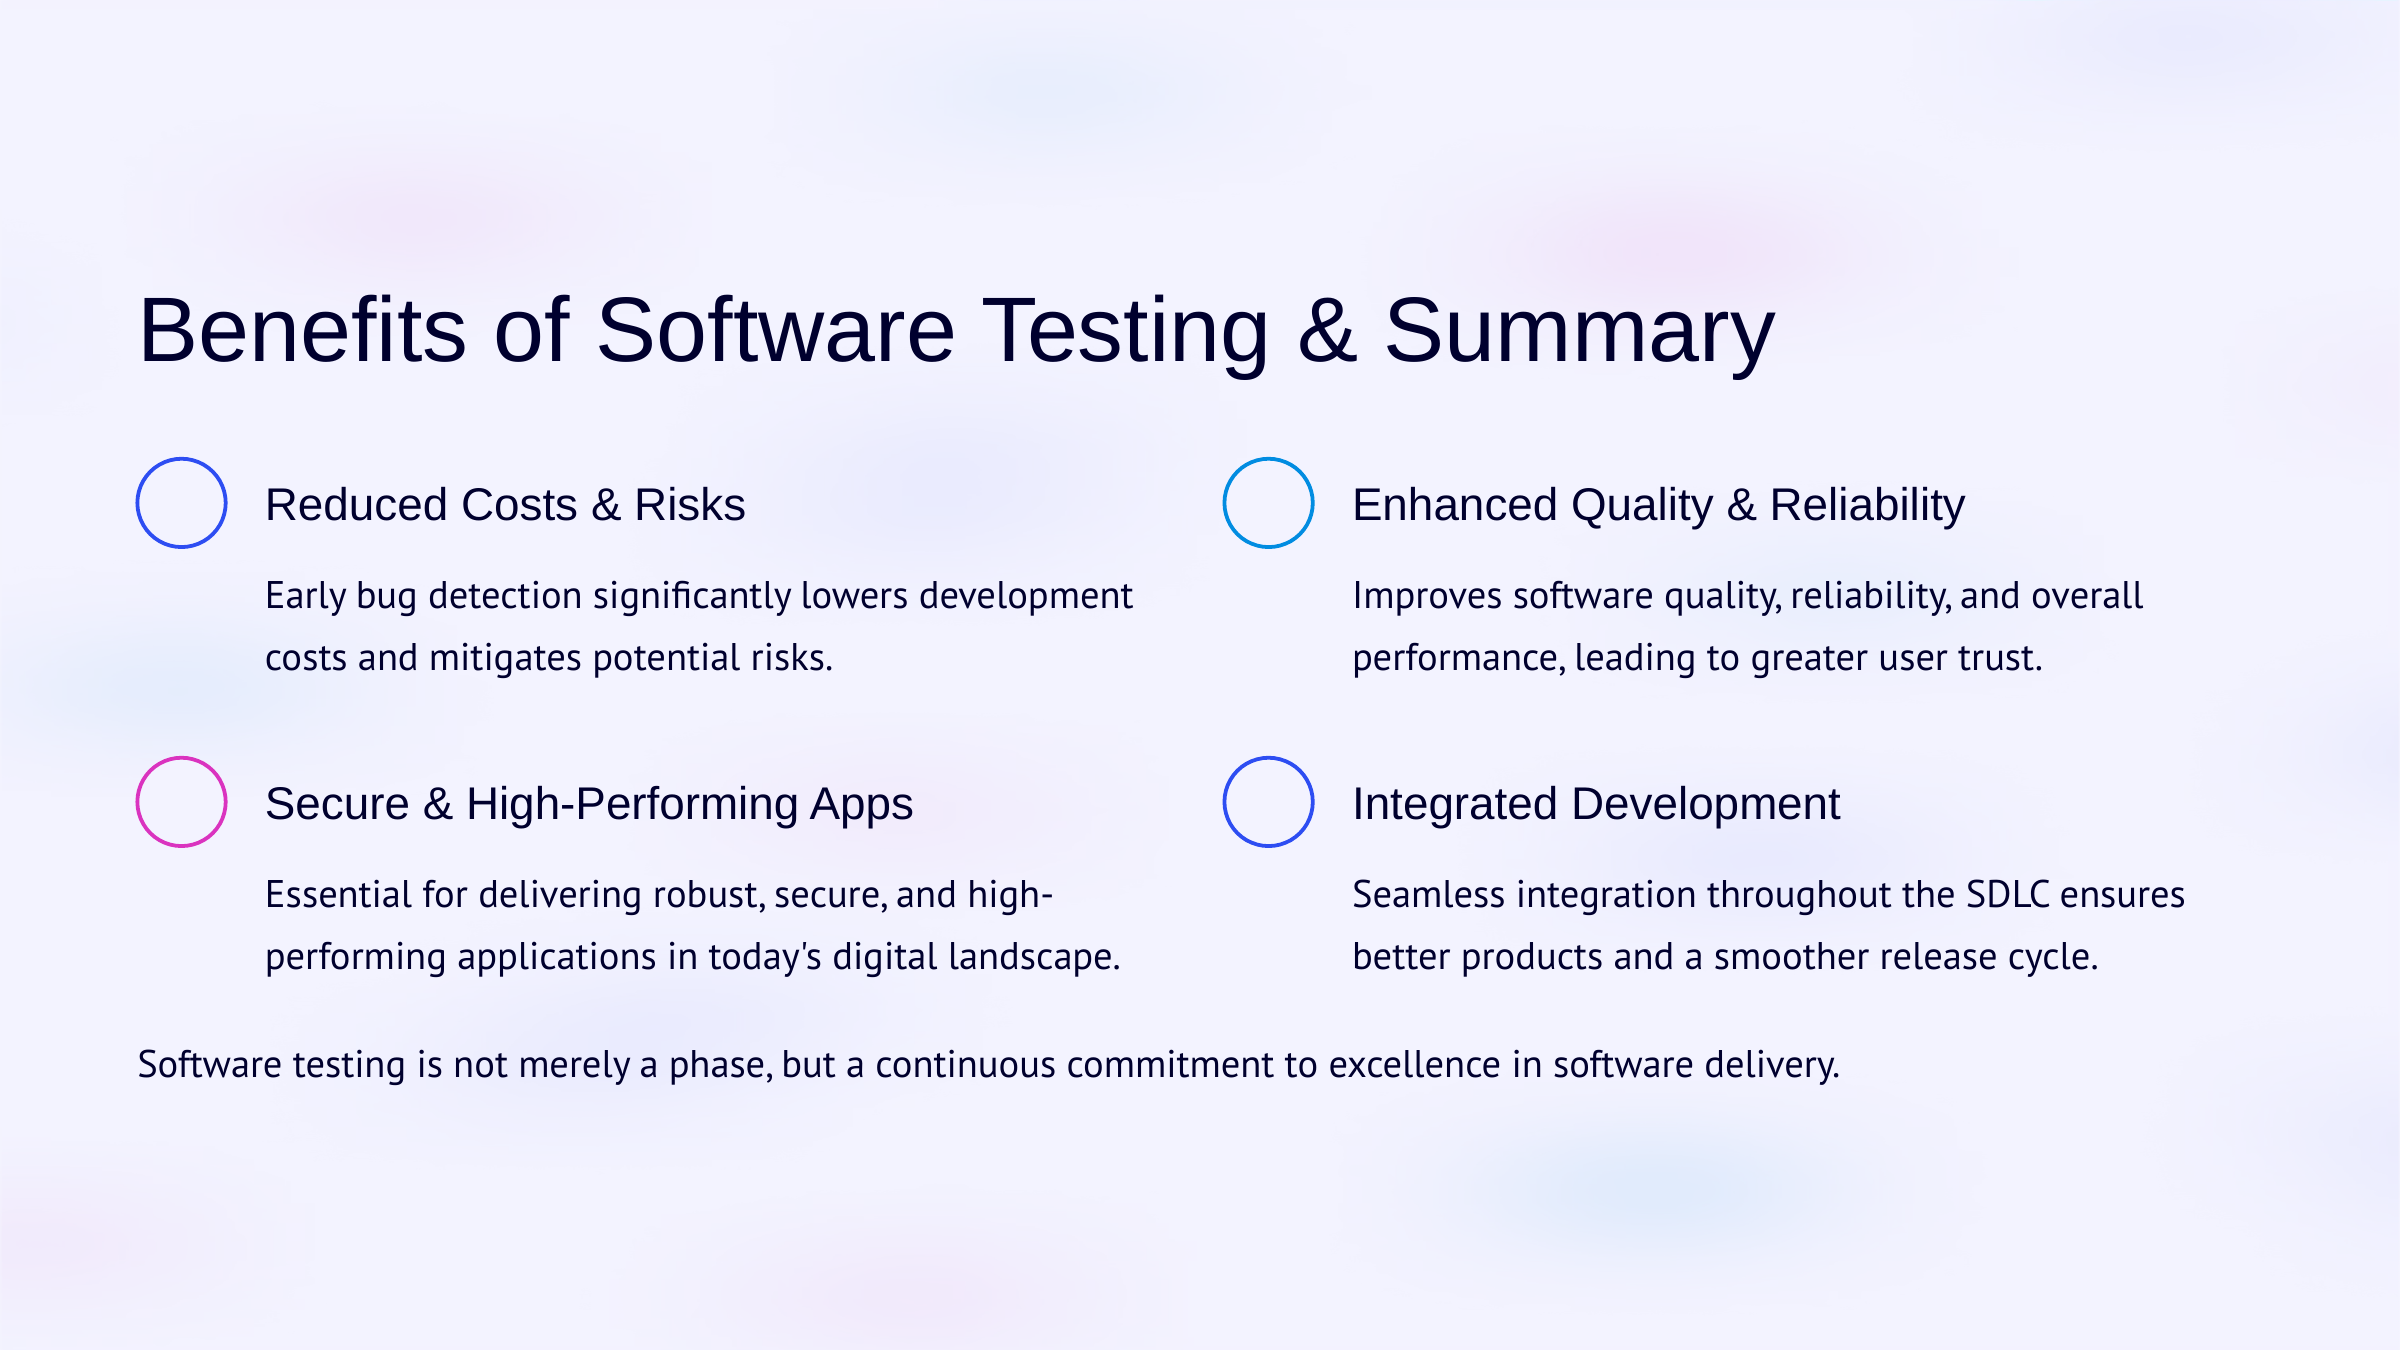

Benefits of Software Testing & Summary

Reduced Costs & Risks
Enhanced Quality & Reliability
Early bug detection significantly lowers development costs and mitigates potential risks.
Improves software quality, reliability, and overall performance, leading to greater user trust.

Secure & High-Performing Apps
Integrated Development
Essential for delivering robust, secure, and high-performing applications in today's digital landscape.
Seamless integration throughout the SDLC ensures better products and a smoother release cycle.
Software testing is not merely a phase, but a continuous commitment to excellence in software delivery.